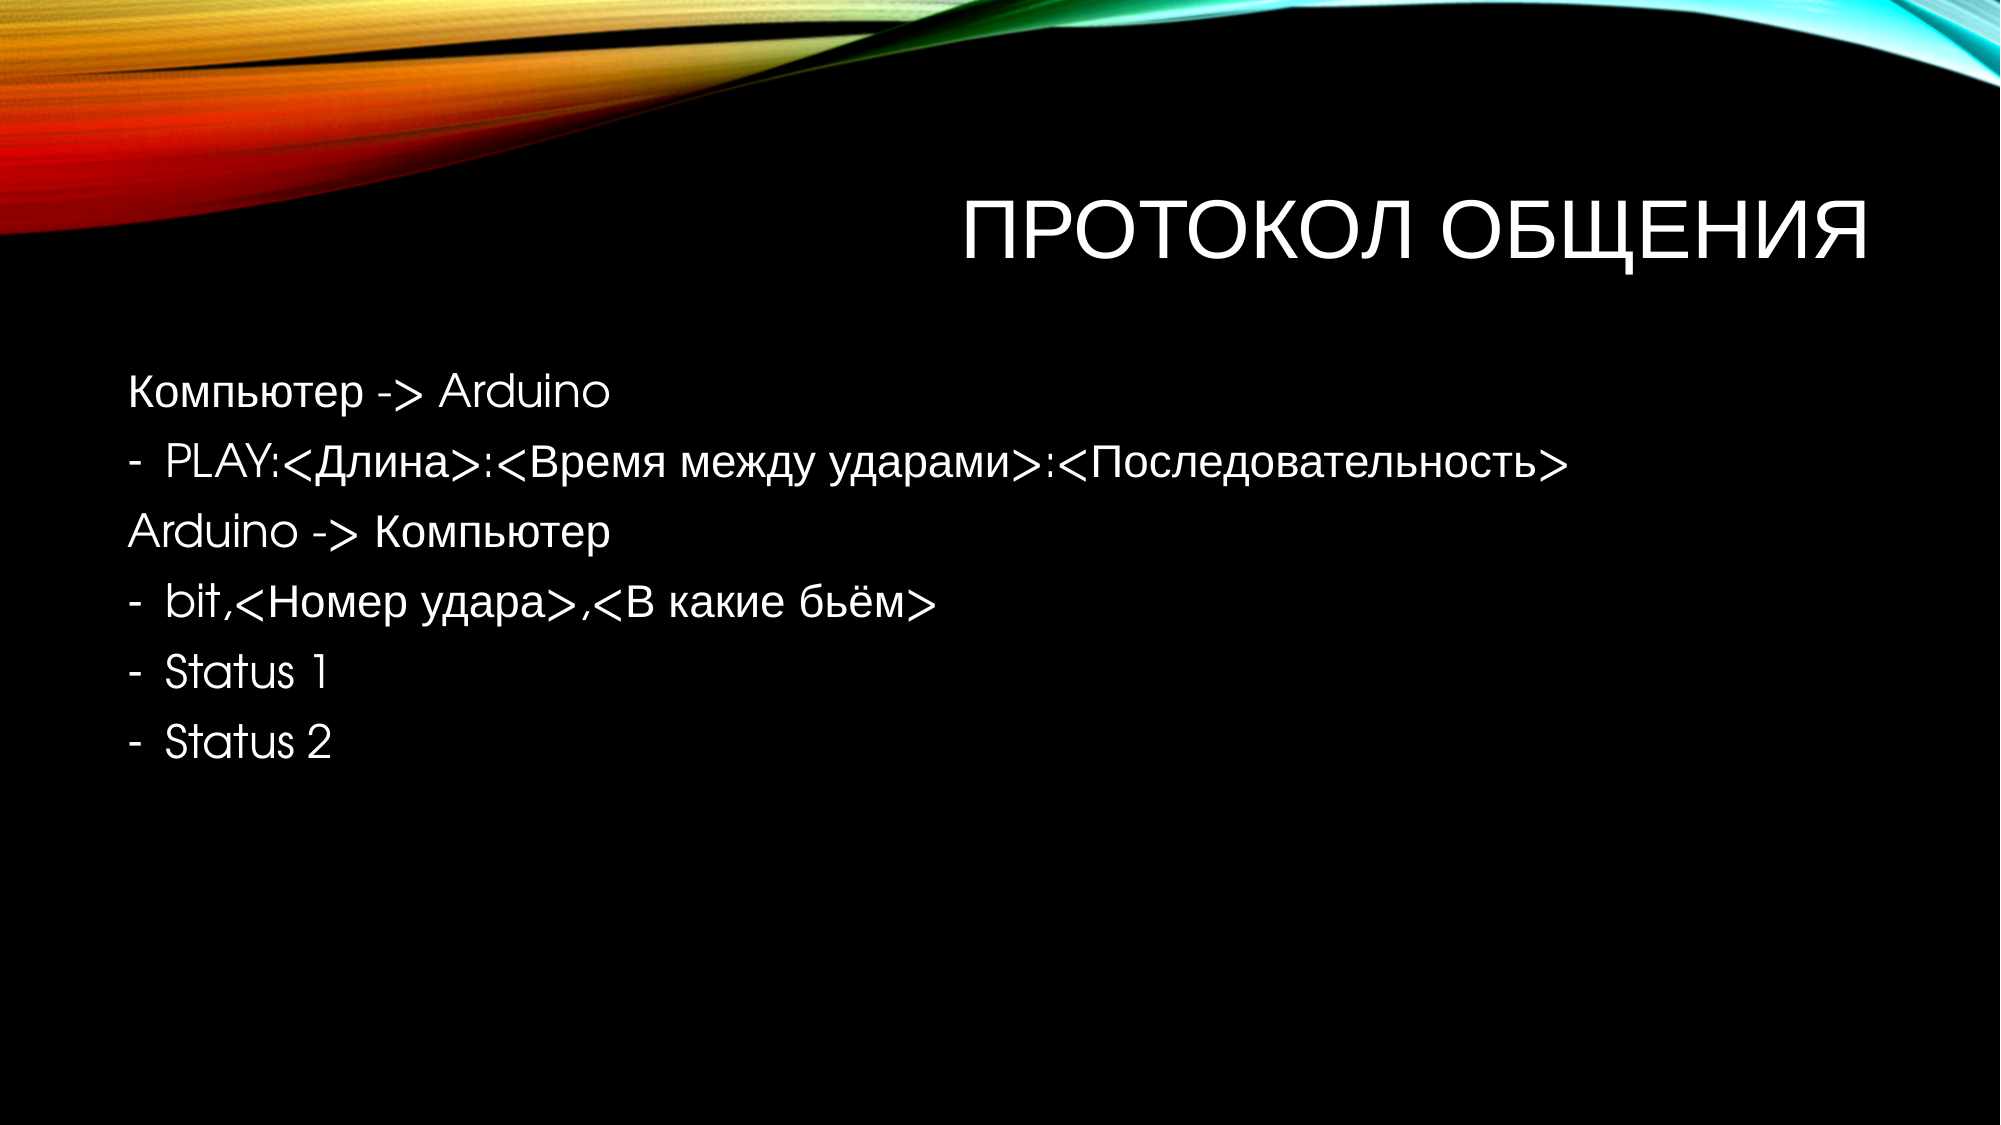

# Протокол общения
Компьютер -> Arduino
PLAY:<Длина>:<Время между ударами>:<Последовательность>
Arduino -> Компьютер
bit,<Номер удара>,<В какие бьём>
Status 1
Status 2